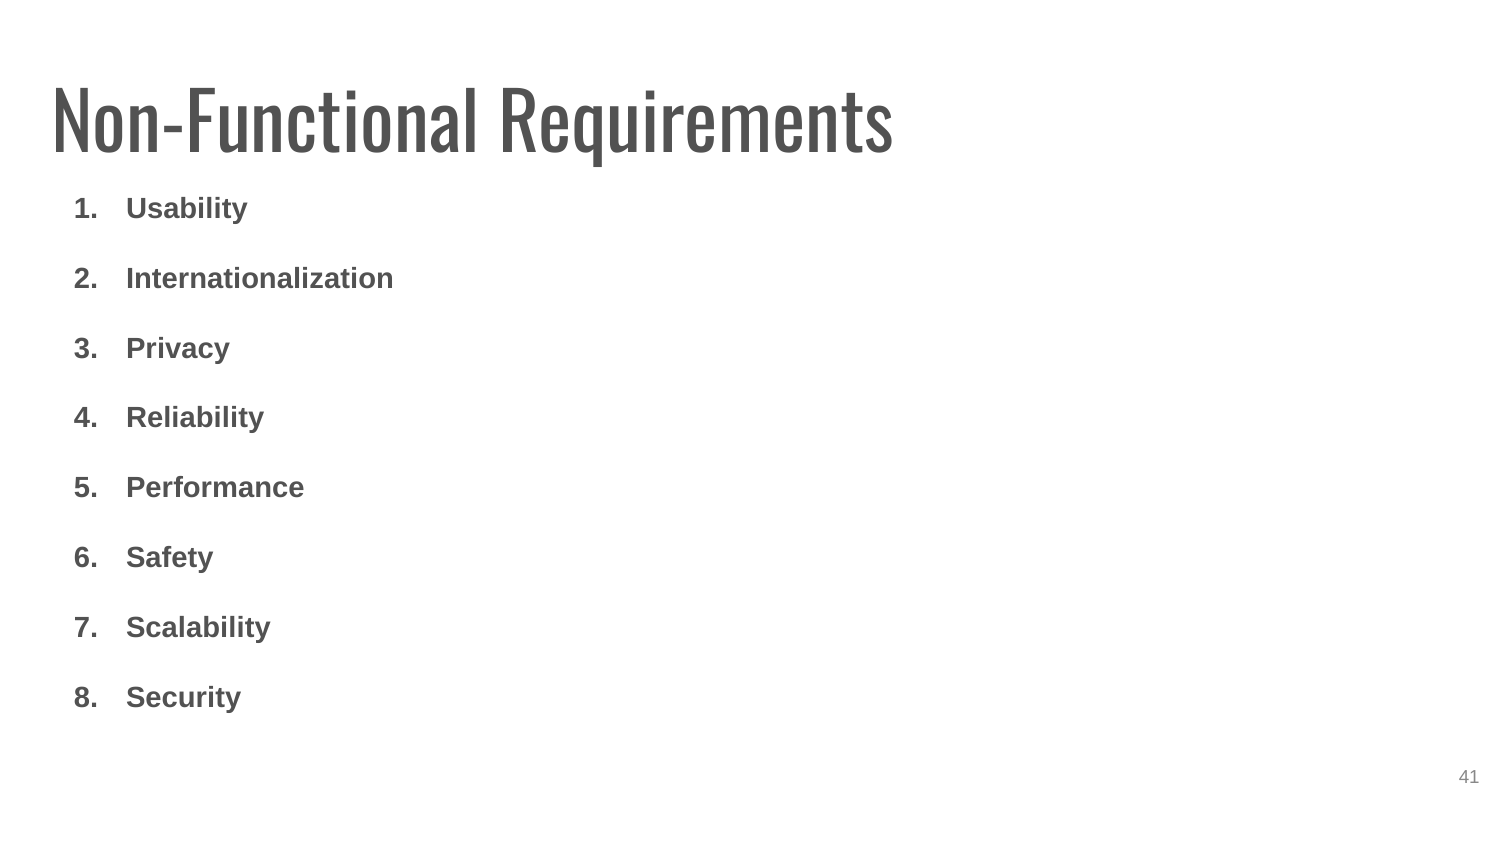

# Non-Functional Requirements
Usability

Internationalization

Privacy

Reliability

Performance

Safety

Scalability

Security
41